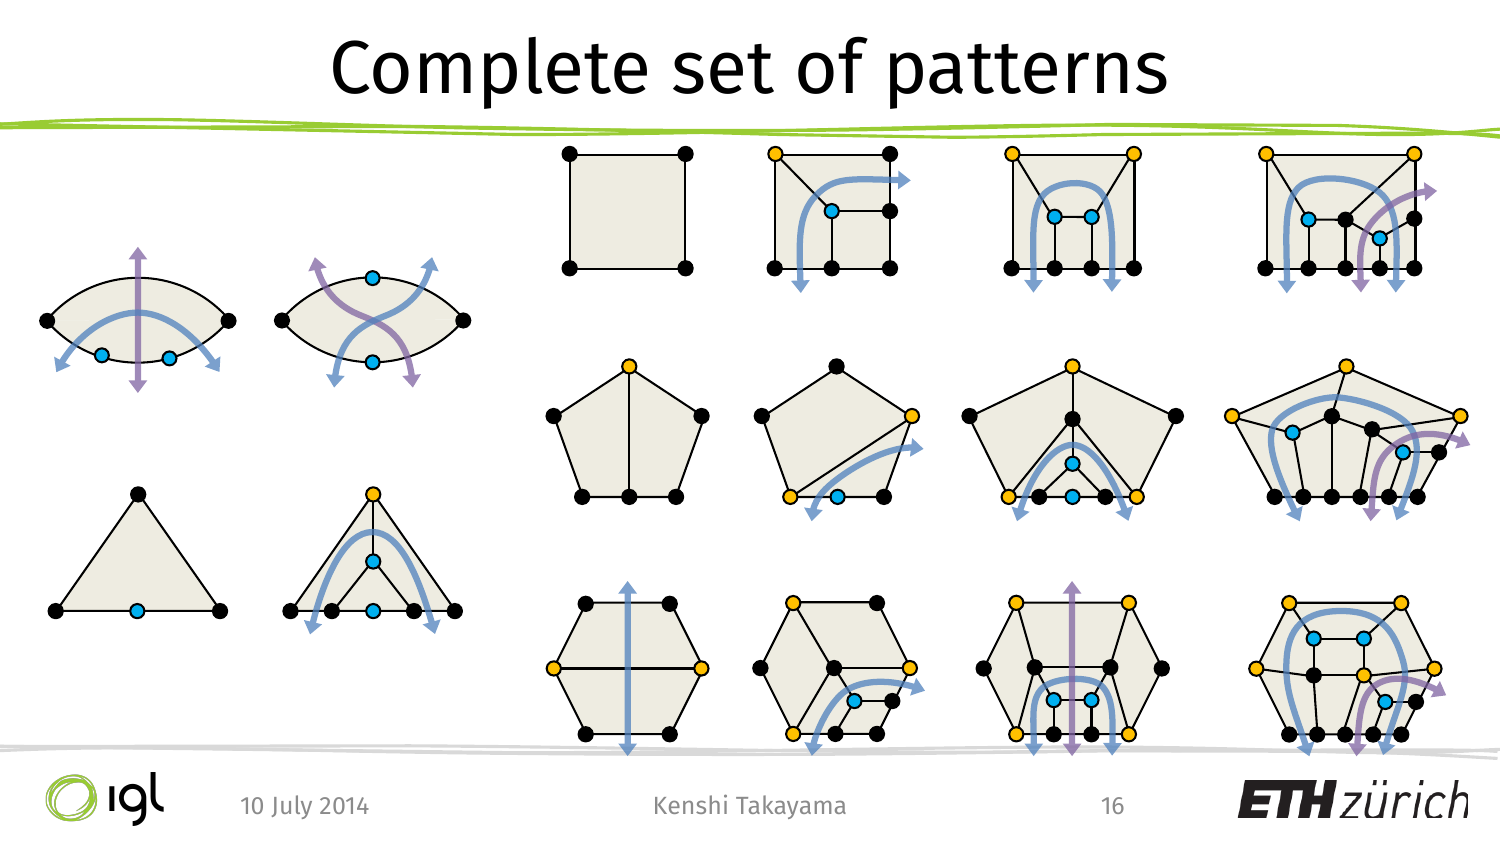

# Complete set of patterns

10 July 2014
Kenshi Takayama
16